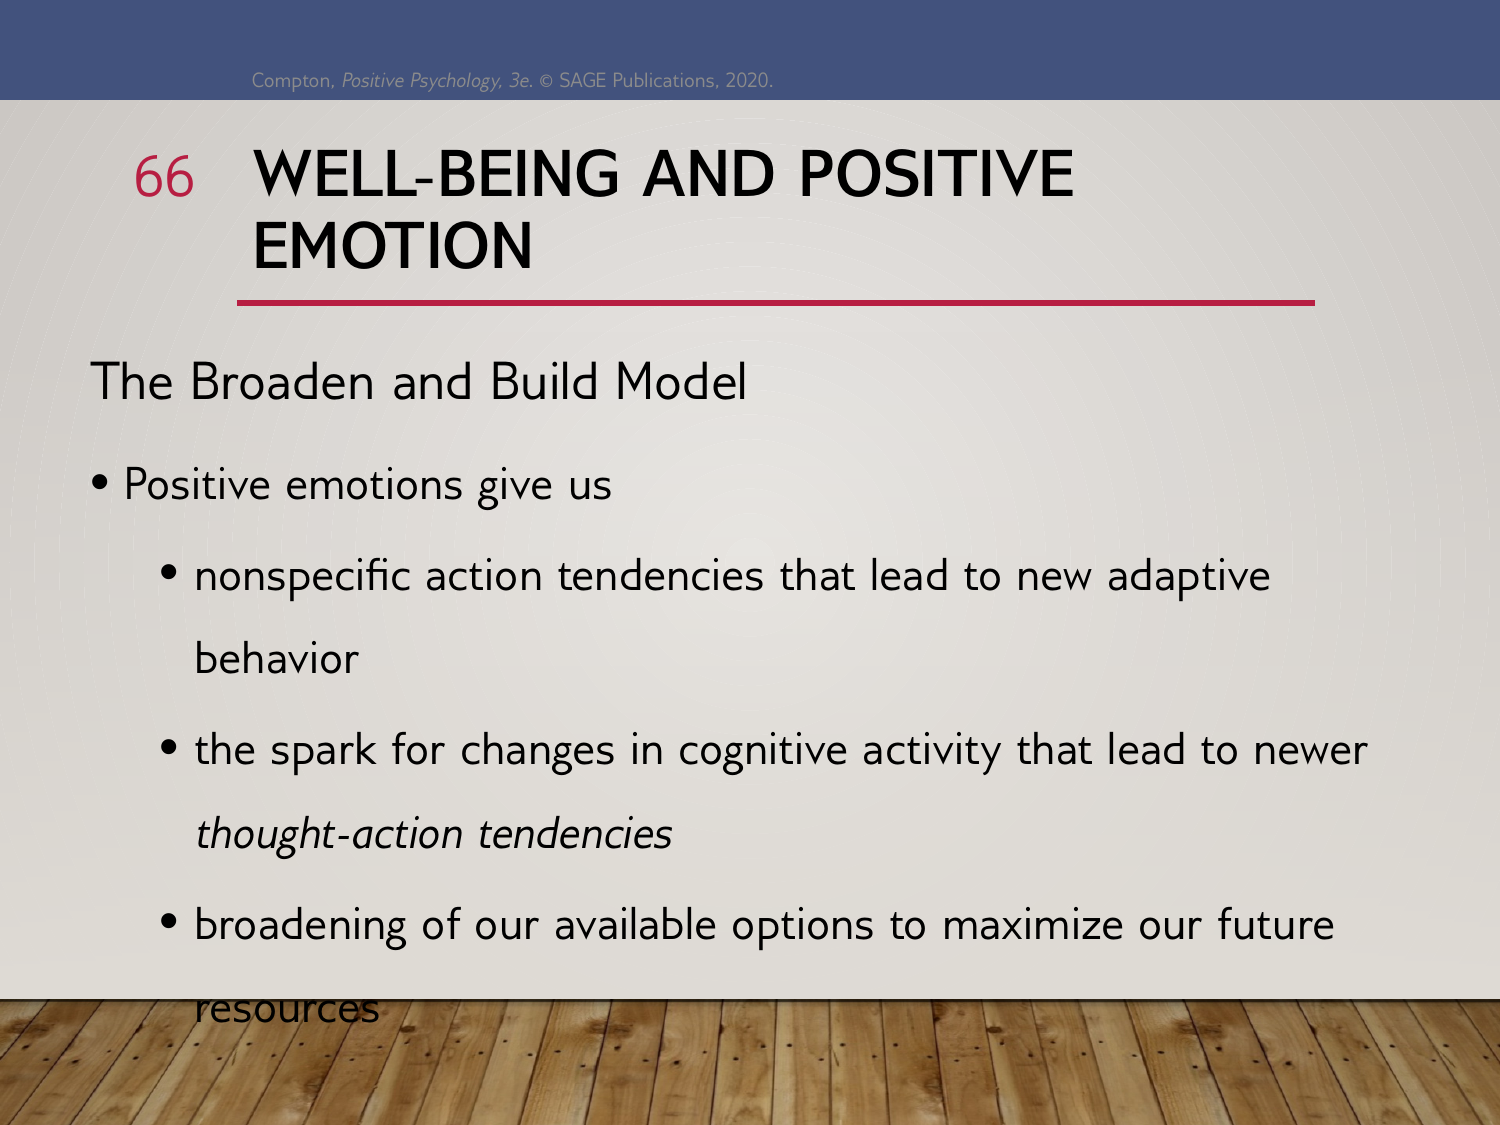

Compton, Positive Psychology, 3e. © SAGE Publications, 2020.
66
# Well-Being and Positive Emotion
The Broaden and Build Model
Positive emotions give us
nonspecific action tendencies that lead to new adaptive behavior
the spark for changes in cognitive activity that lead to newer thought-action tendencies
broadening of our available options to maximize our future resources